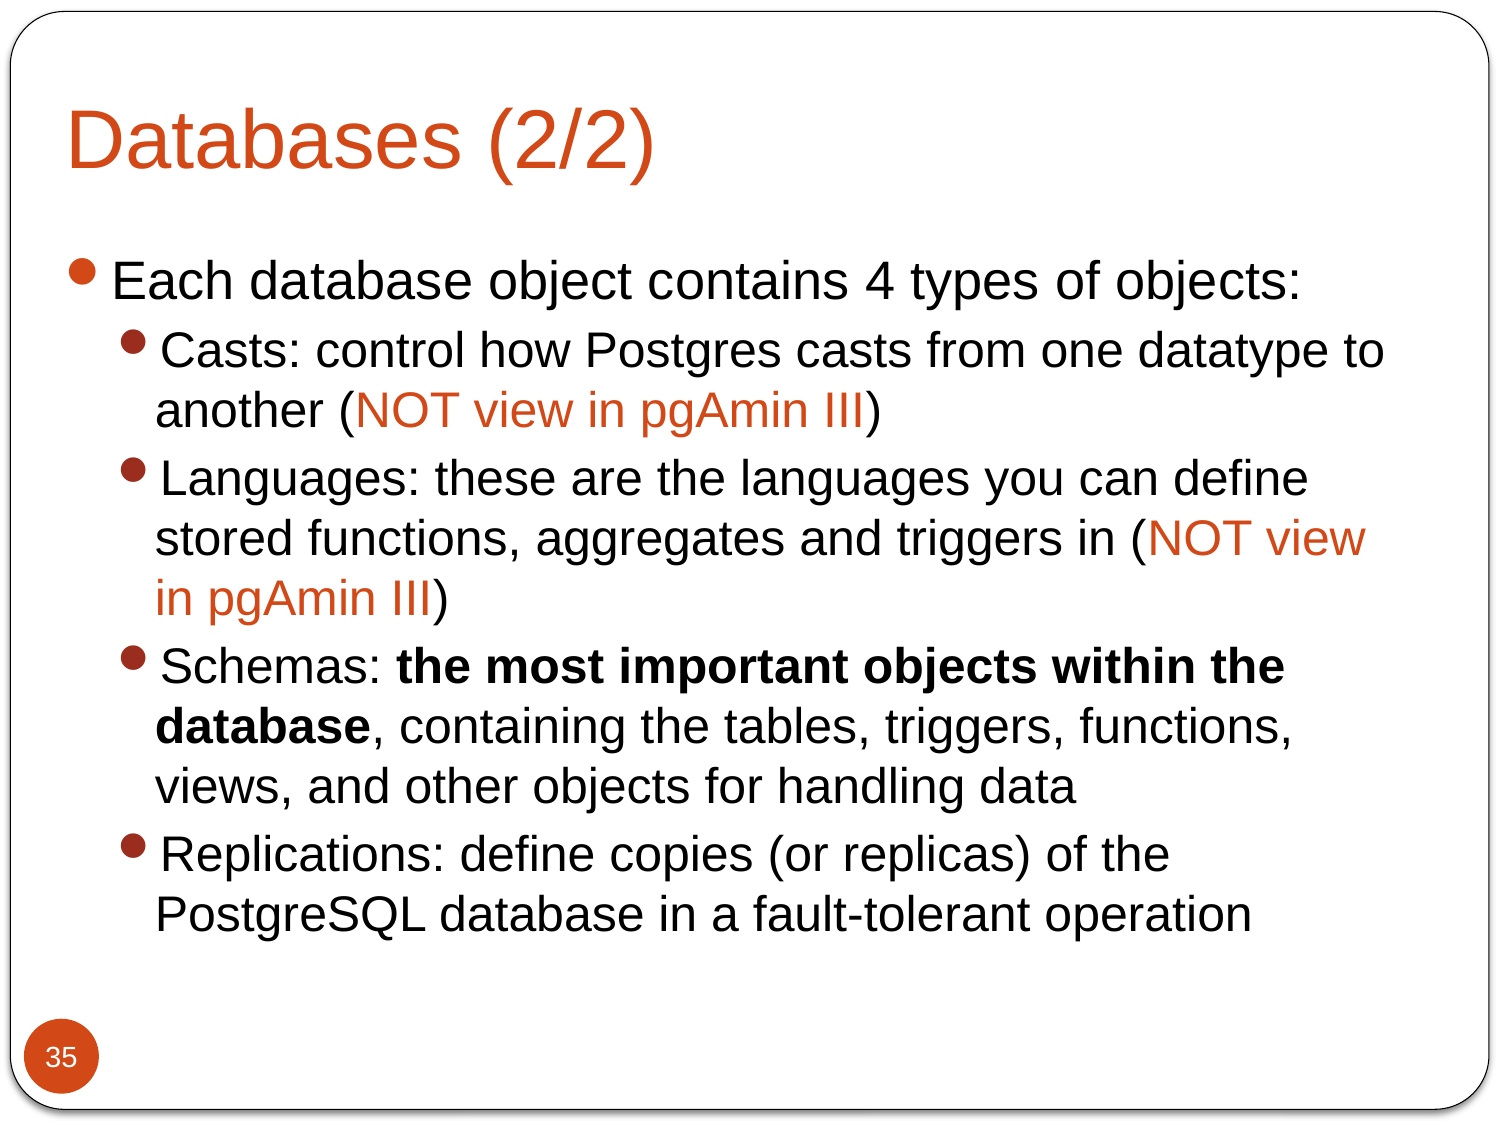

# Databases (2/2)
Each database object contains 4 types of objects:
Casts: control how Postgres casts from one datatype to another (NOT view in pgAmin III)
Languages: these are the languages you can define stored functions, aggregates and triggers in (NOT view in pgAmin III)
Schemas: the most important objects within the database, containing the tables, triggers, functions, views, and other objects for handling data
Replications: define copies (or replicas) of the PostgreSQL database in a fault-tolerant operation

35